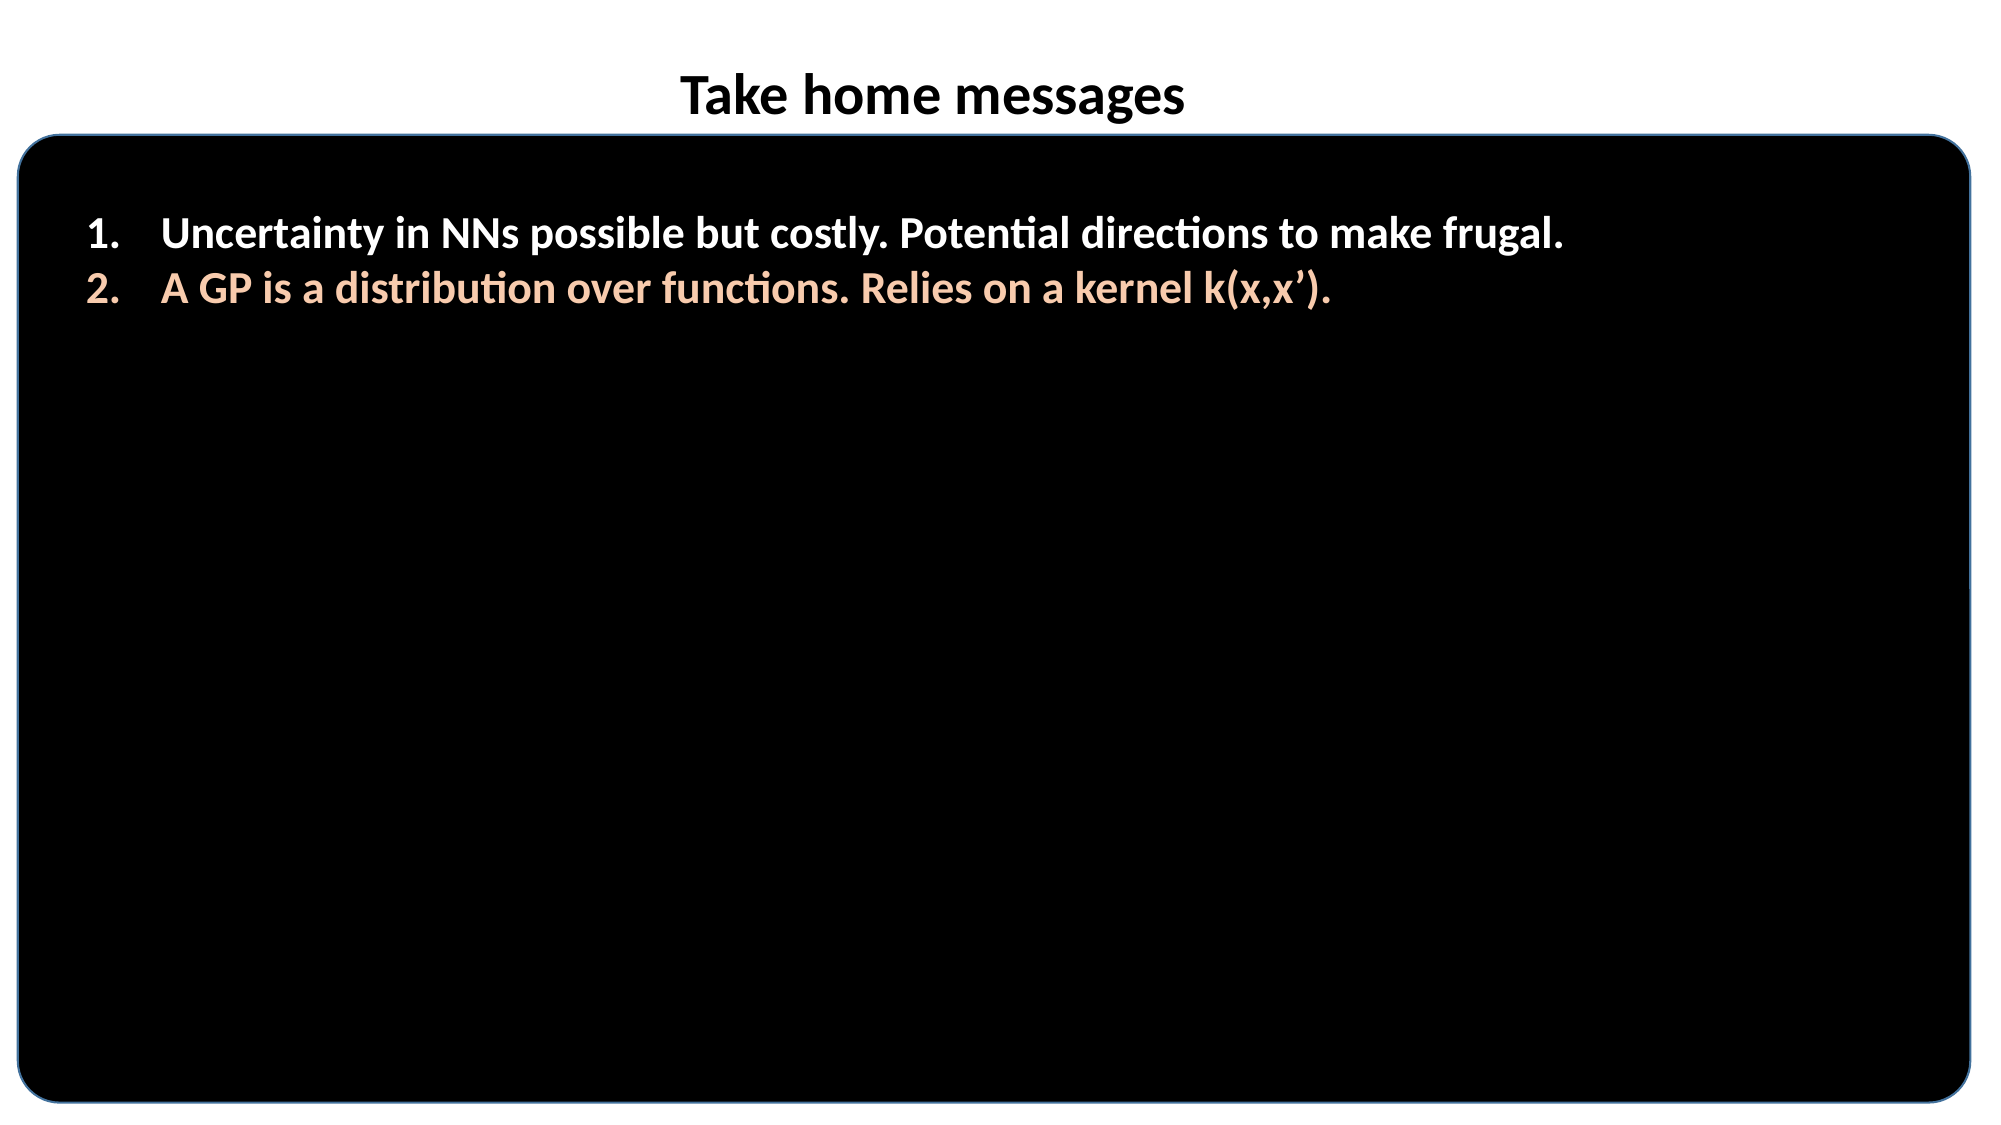

Take home messages

Uncertainty in NNs possible but costly. Potential directions to make frugal.
A GP is a distribution over functions. Relies on a kernel k(x,x’).
1/17/20
A. Damianou
50